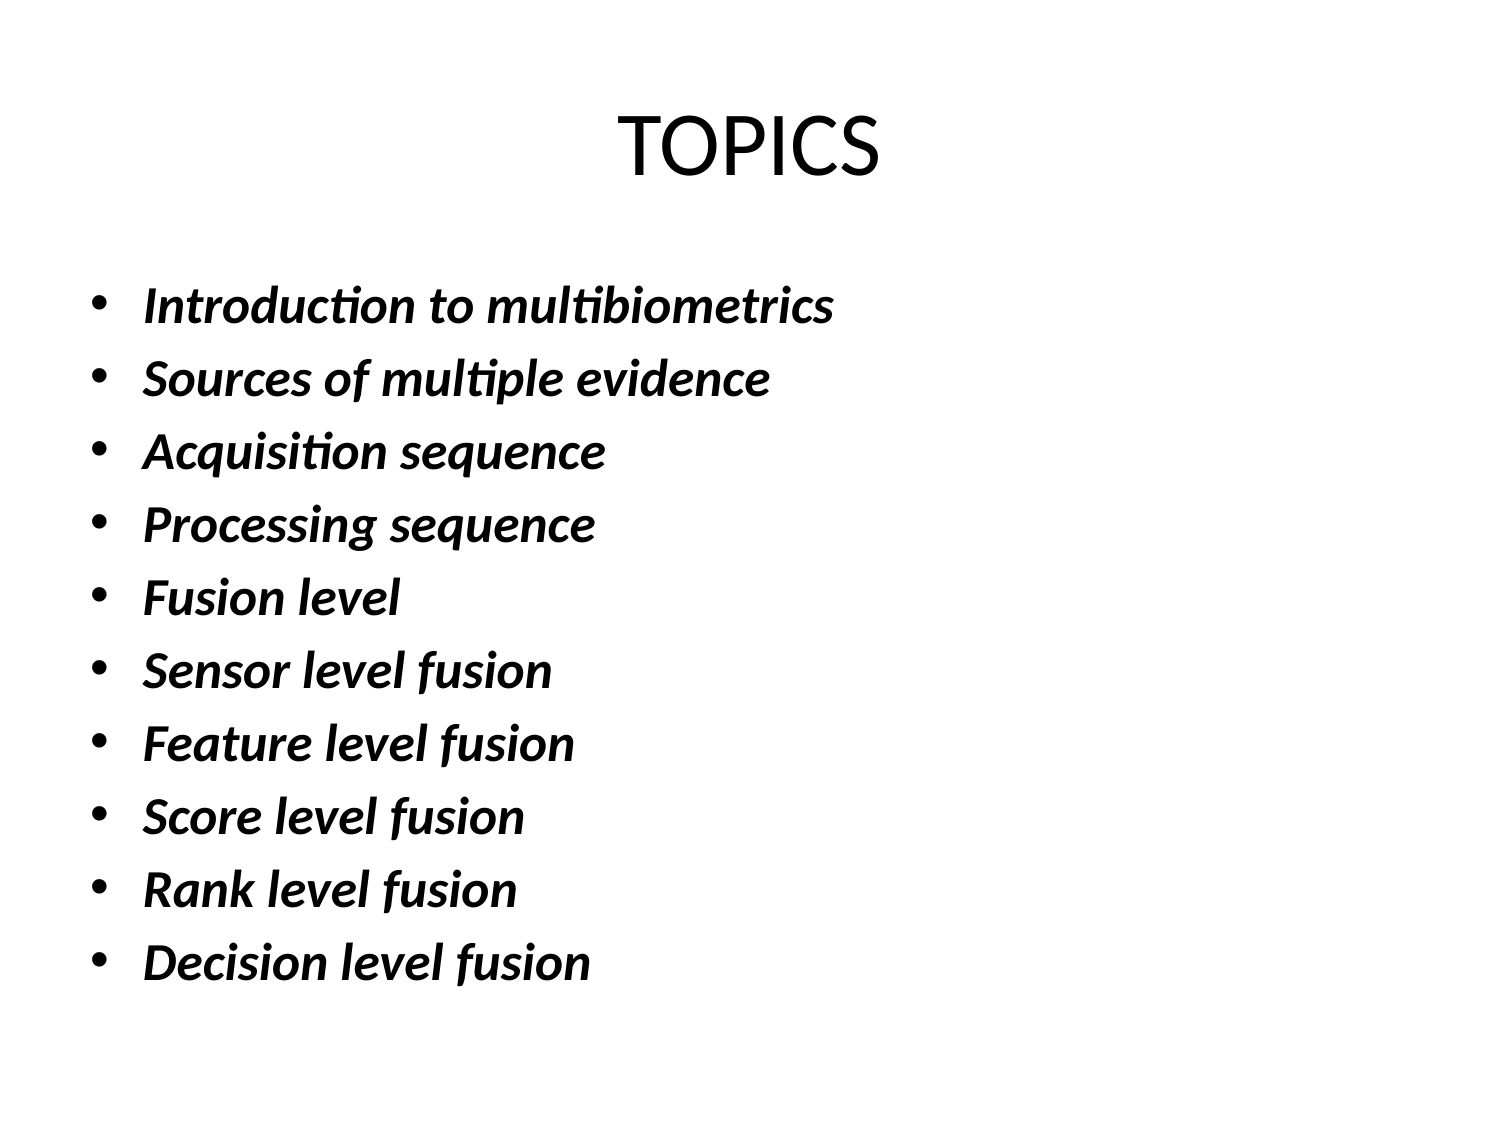

# TOPICS
Introduction to multibiometrics
Sources of multiple evidence
Acquisition sequence
Processing sequence
Fusion level
Sensor level fusion
Feature level fusion
Score level fusion
Rank level fusion
Decision level fusion